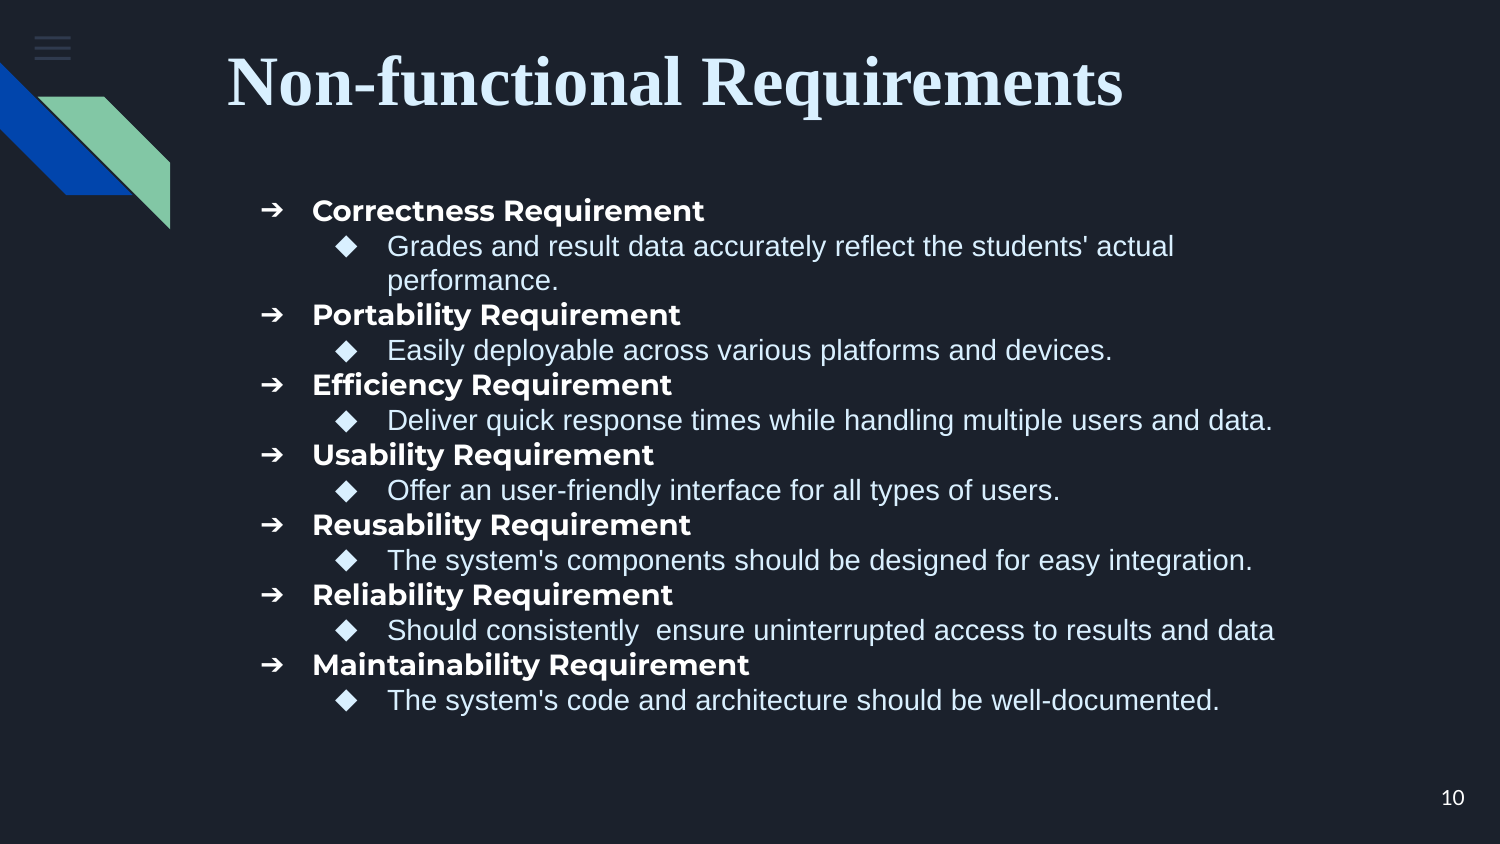

# Non-functional Requirements
Correctness Requirement
Grades and result data accurately reflect the students' actual performance.
Portability Requirement
Easily deployable across various platforms and devices.
Efficiency Requirement
Deliver quick response times while handling multiple users and data.
Usability Requirement
Offer an user-friendly interface for all types of users.
Reusability Requirement
The system's components should be designed for easy integration.
Reliability Requirement
Should consistently  ensure uninterrupted access to results and data
Maintainability Requirement
The system's code and architecture should be well-documented.
10